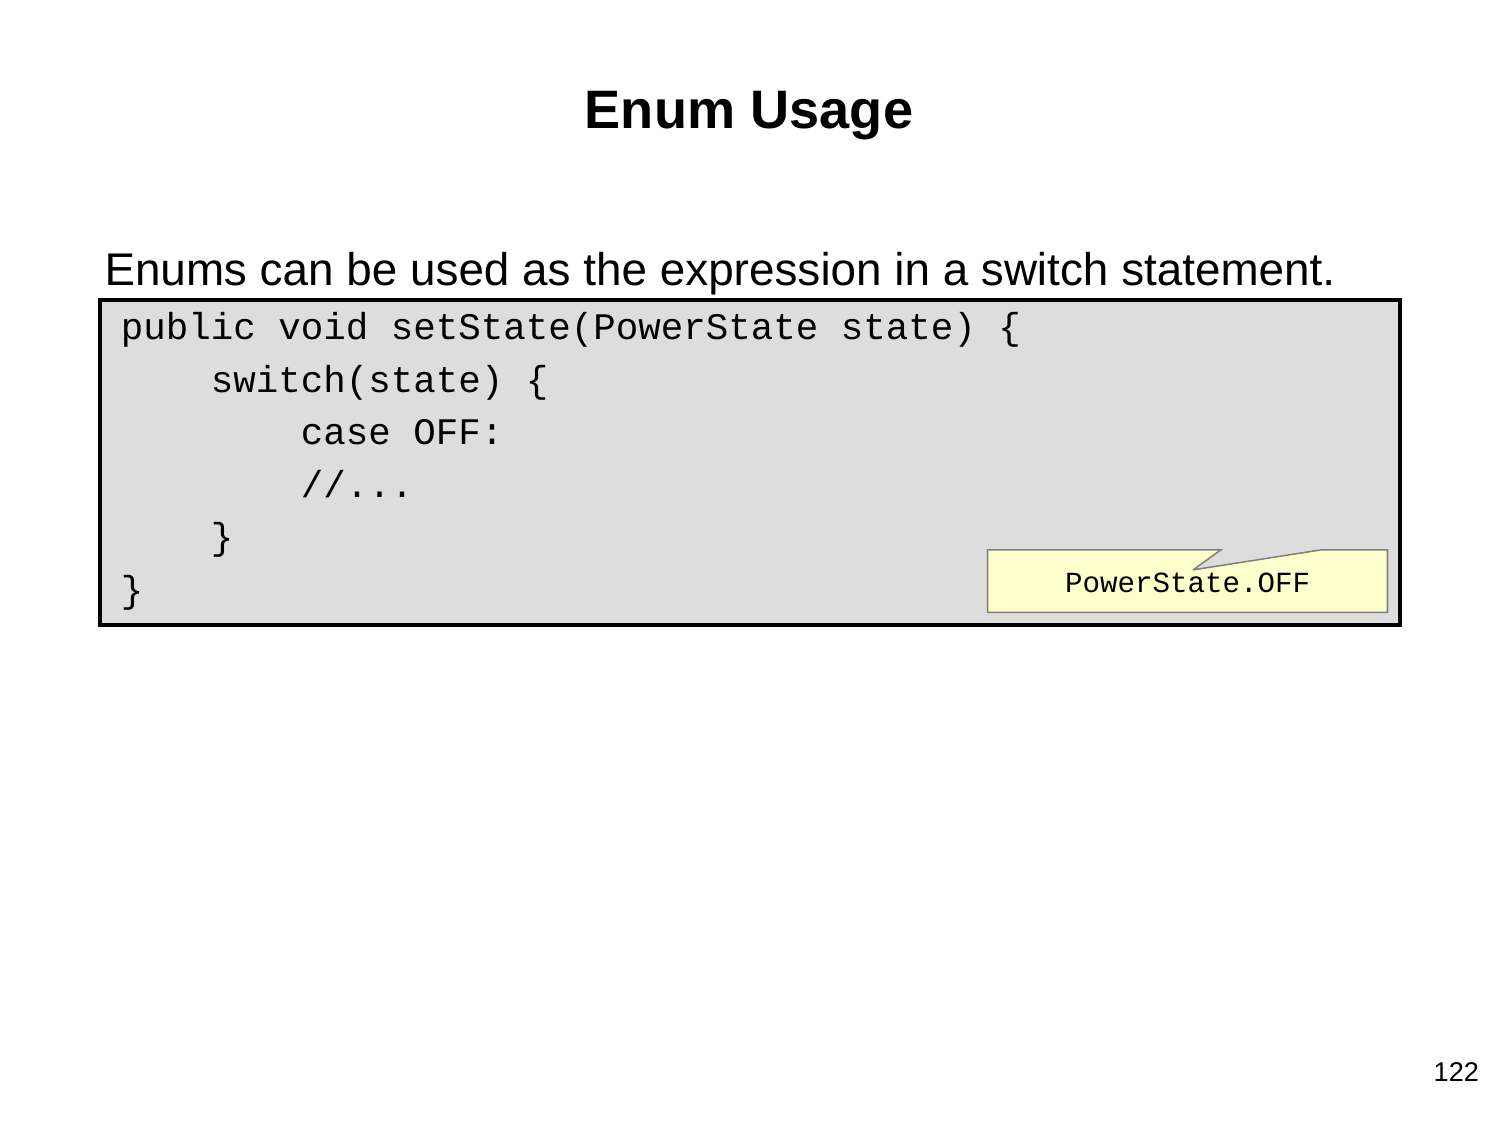

# Enum Usage
Enums can be used as the expression in a switch statement.
public void setState(PowerState state) {
    switch(state) {
        case OFF:
        //...
    }
}

PowerState.OFF
122